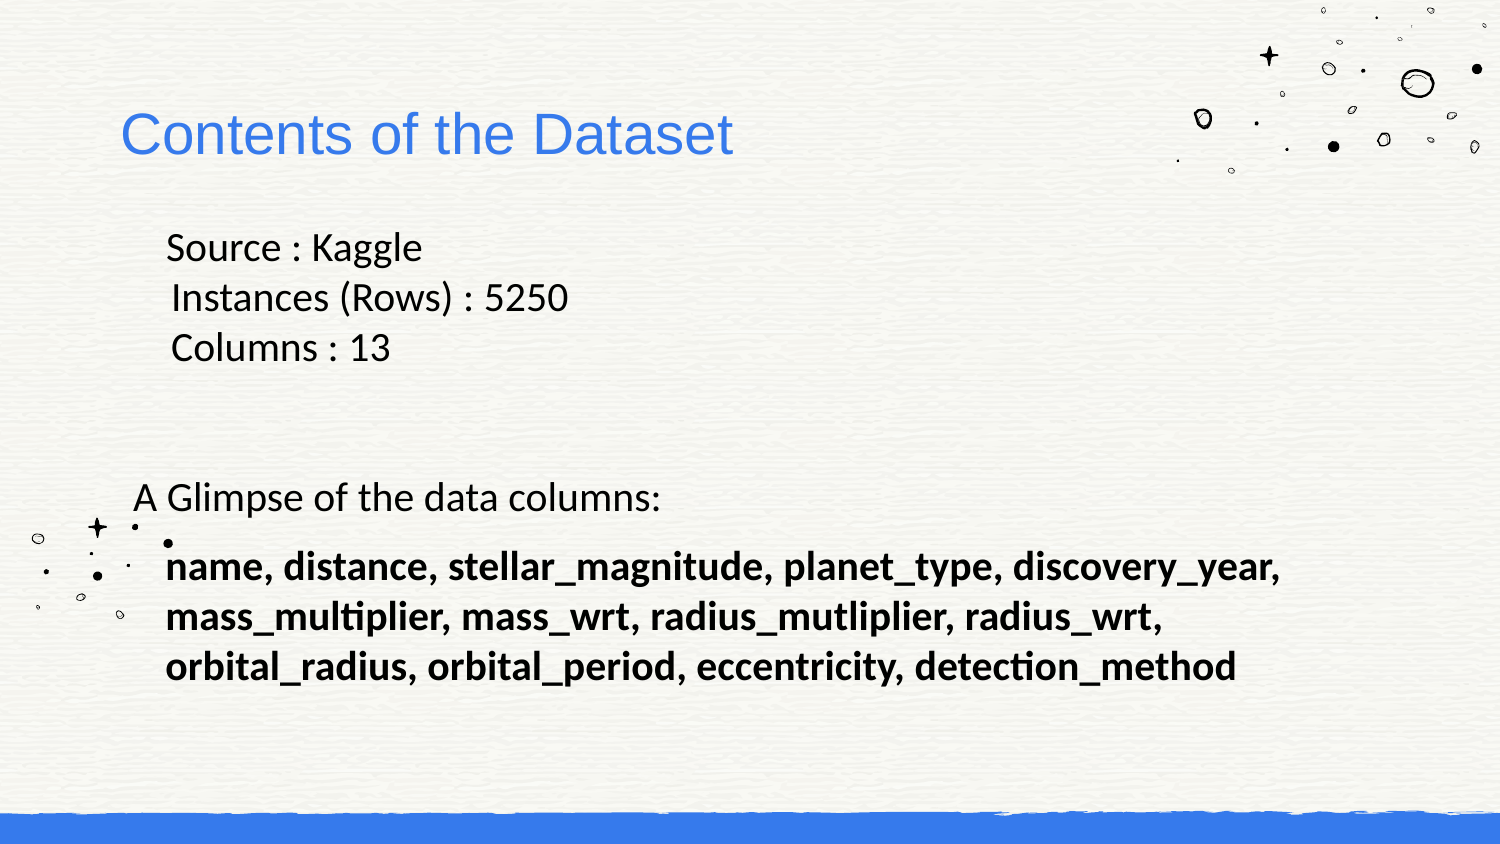

# Contents of the Dataset
    Source : Kaggle
    Instances (Rows) : 5250
    Columns : 13

A Glimpse of the data columns:

name, distance, stellar_magnitude, planet_type, discovery_year, mass_multiplier, mass_wrt, radius_mutliplier, radius_wrt, orbital_radius, orbital_period, eccentricity, detection_method